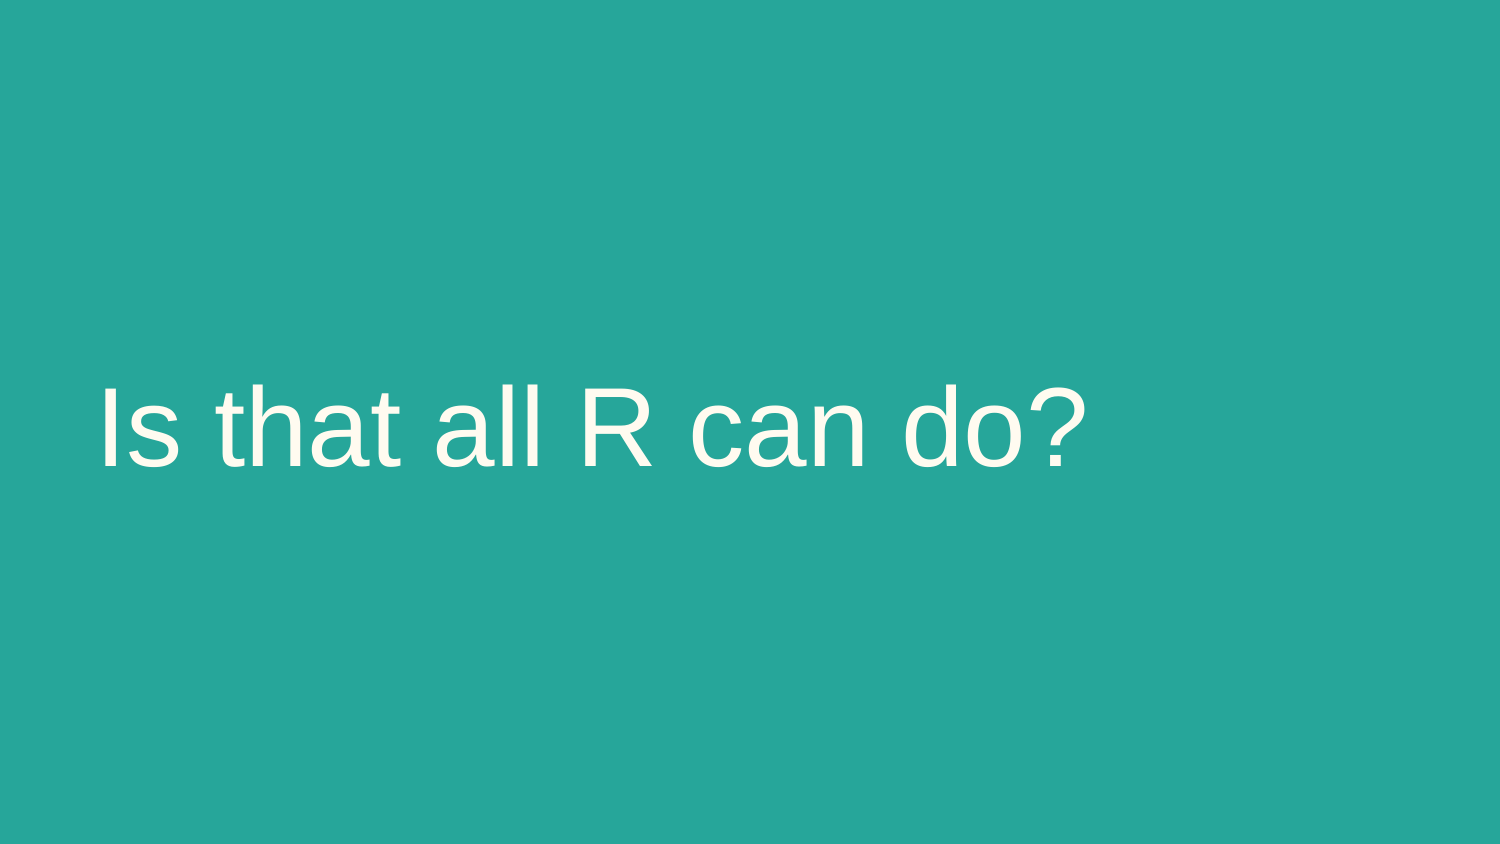

# Is that all R can do?